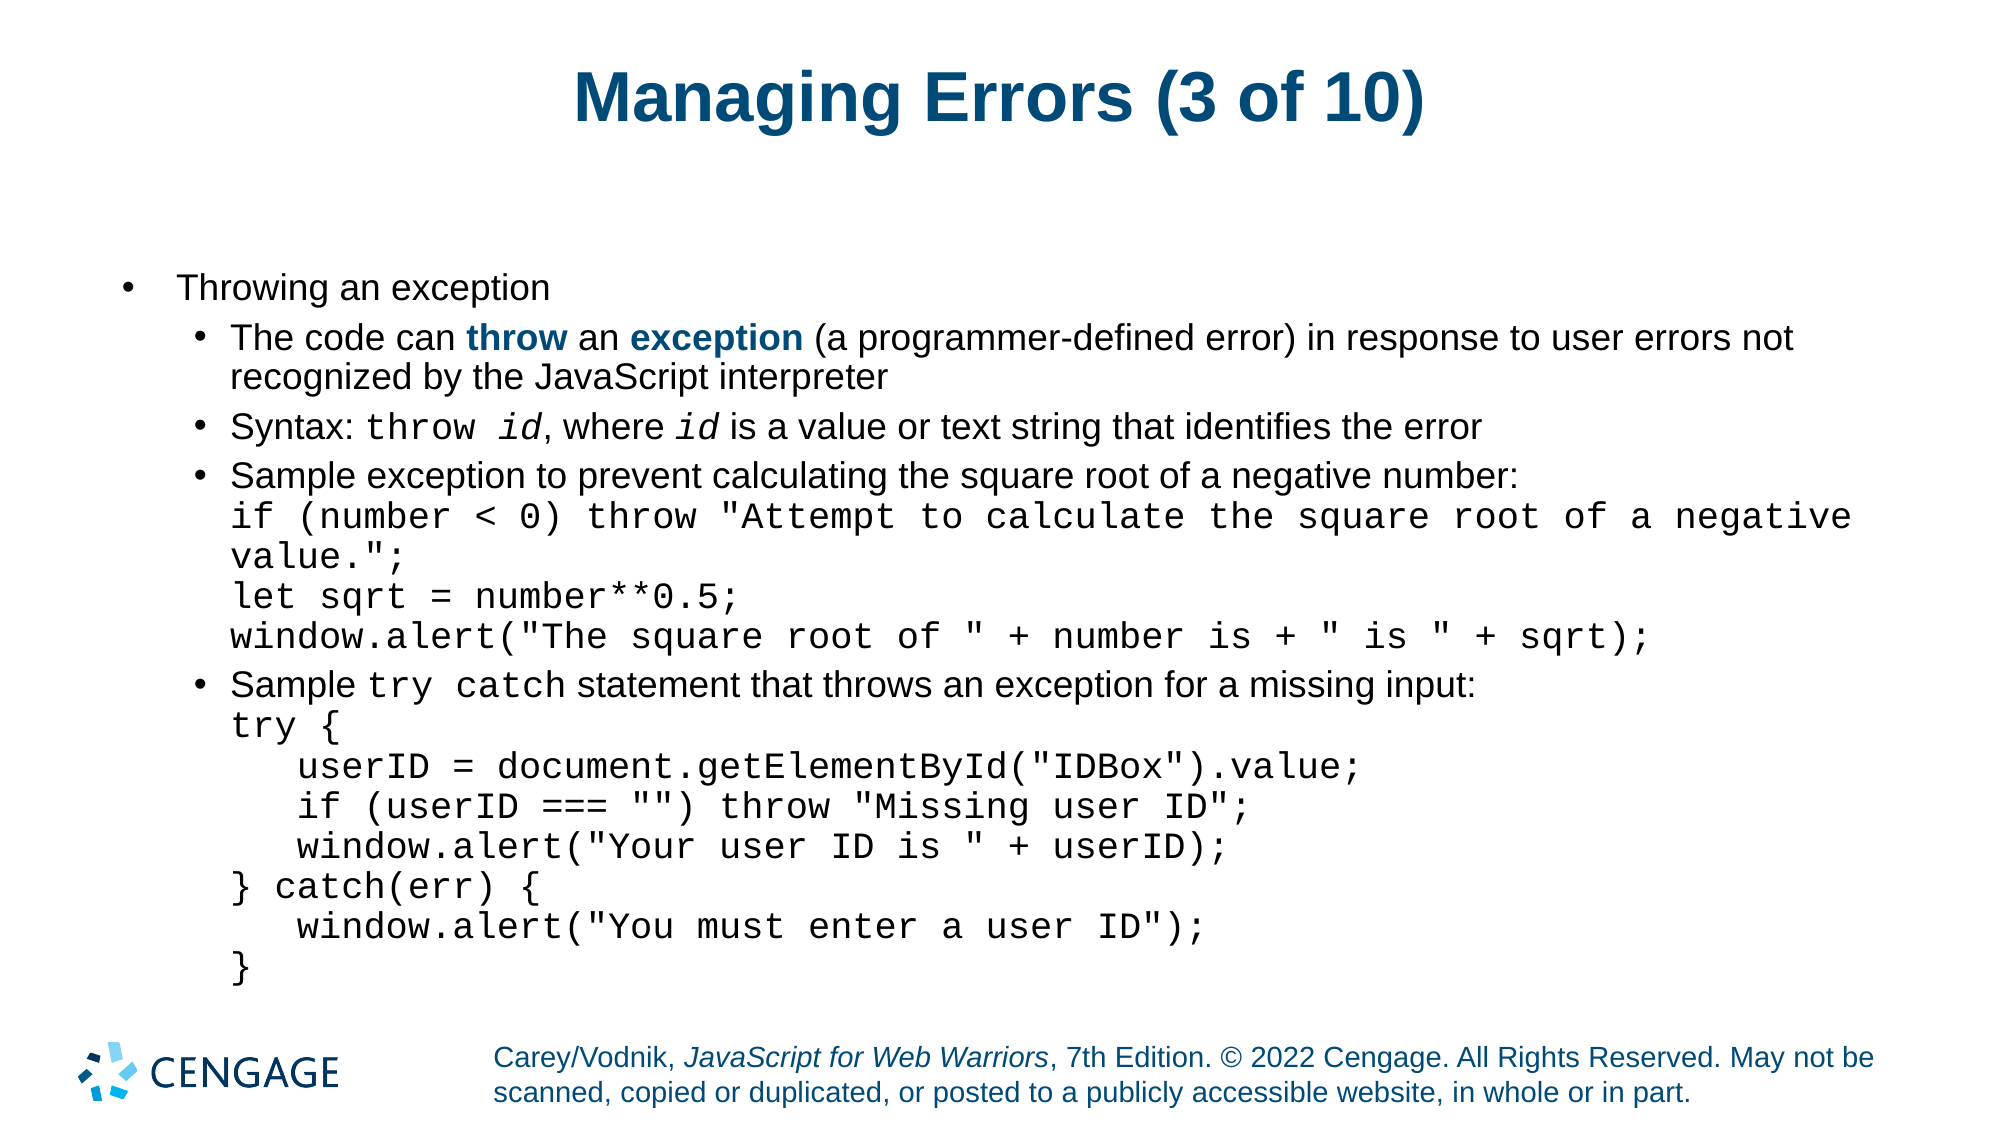

# Managing Errors (3 of 10)
Throwing an exception
The code can throw an exception (a programmer-defined error) in response to user errors not recognized by the JavaScript interpreter
Syntax: throw id, where id is a value or text string that identifies the error
Sample exception to prevent calculating the square root of a negative number:
if (number < 0) throw "Attempt to calculate the square root of a negative value.";
let sqrt = number**0.5;
window.alert("The square root of " + number is + " is " + sqrt);
Sample try catch statement that throws an exception for a missing input:
try {
   userID = document.getElementById("IDBox").value;
   if (userID === "") throw "Missing user ID";
   window.alert("Your user ID is " + userID);
} catch(err) {
   window.alert("You must enter a user ID");
}